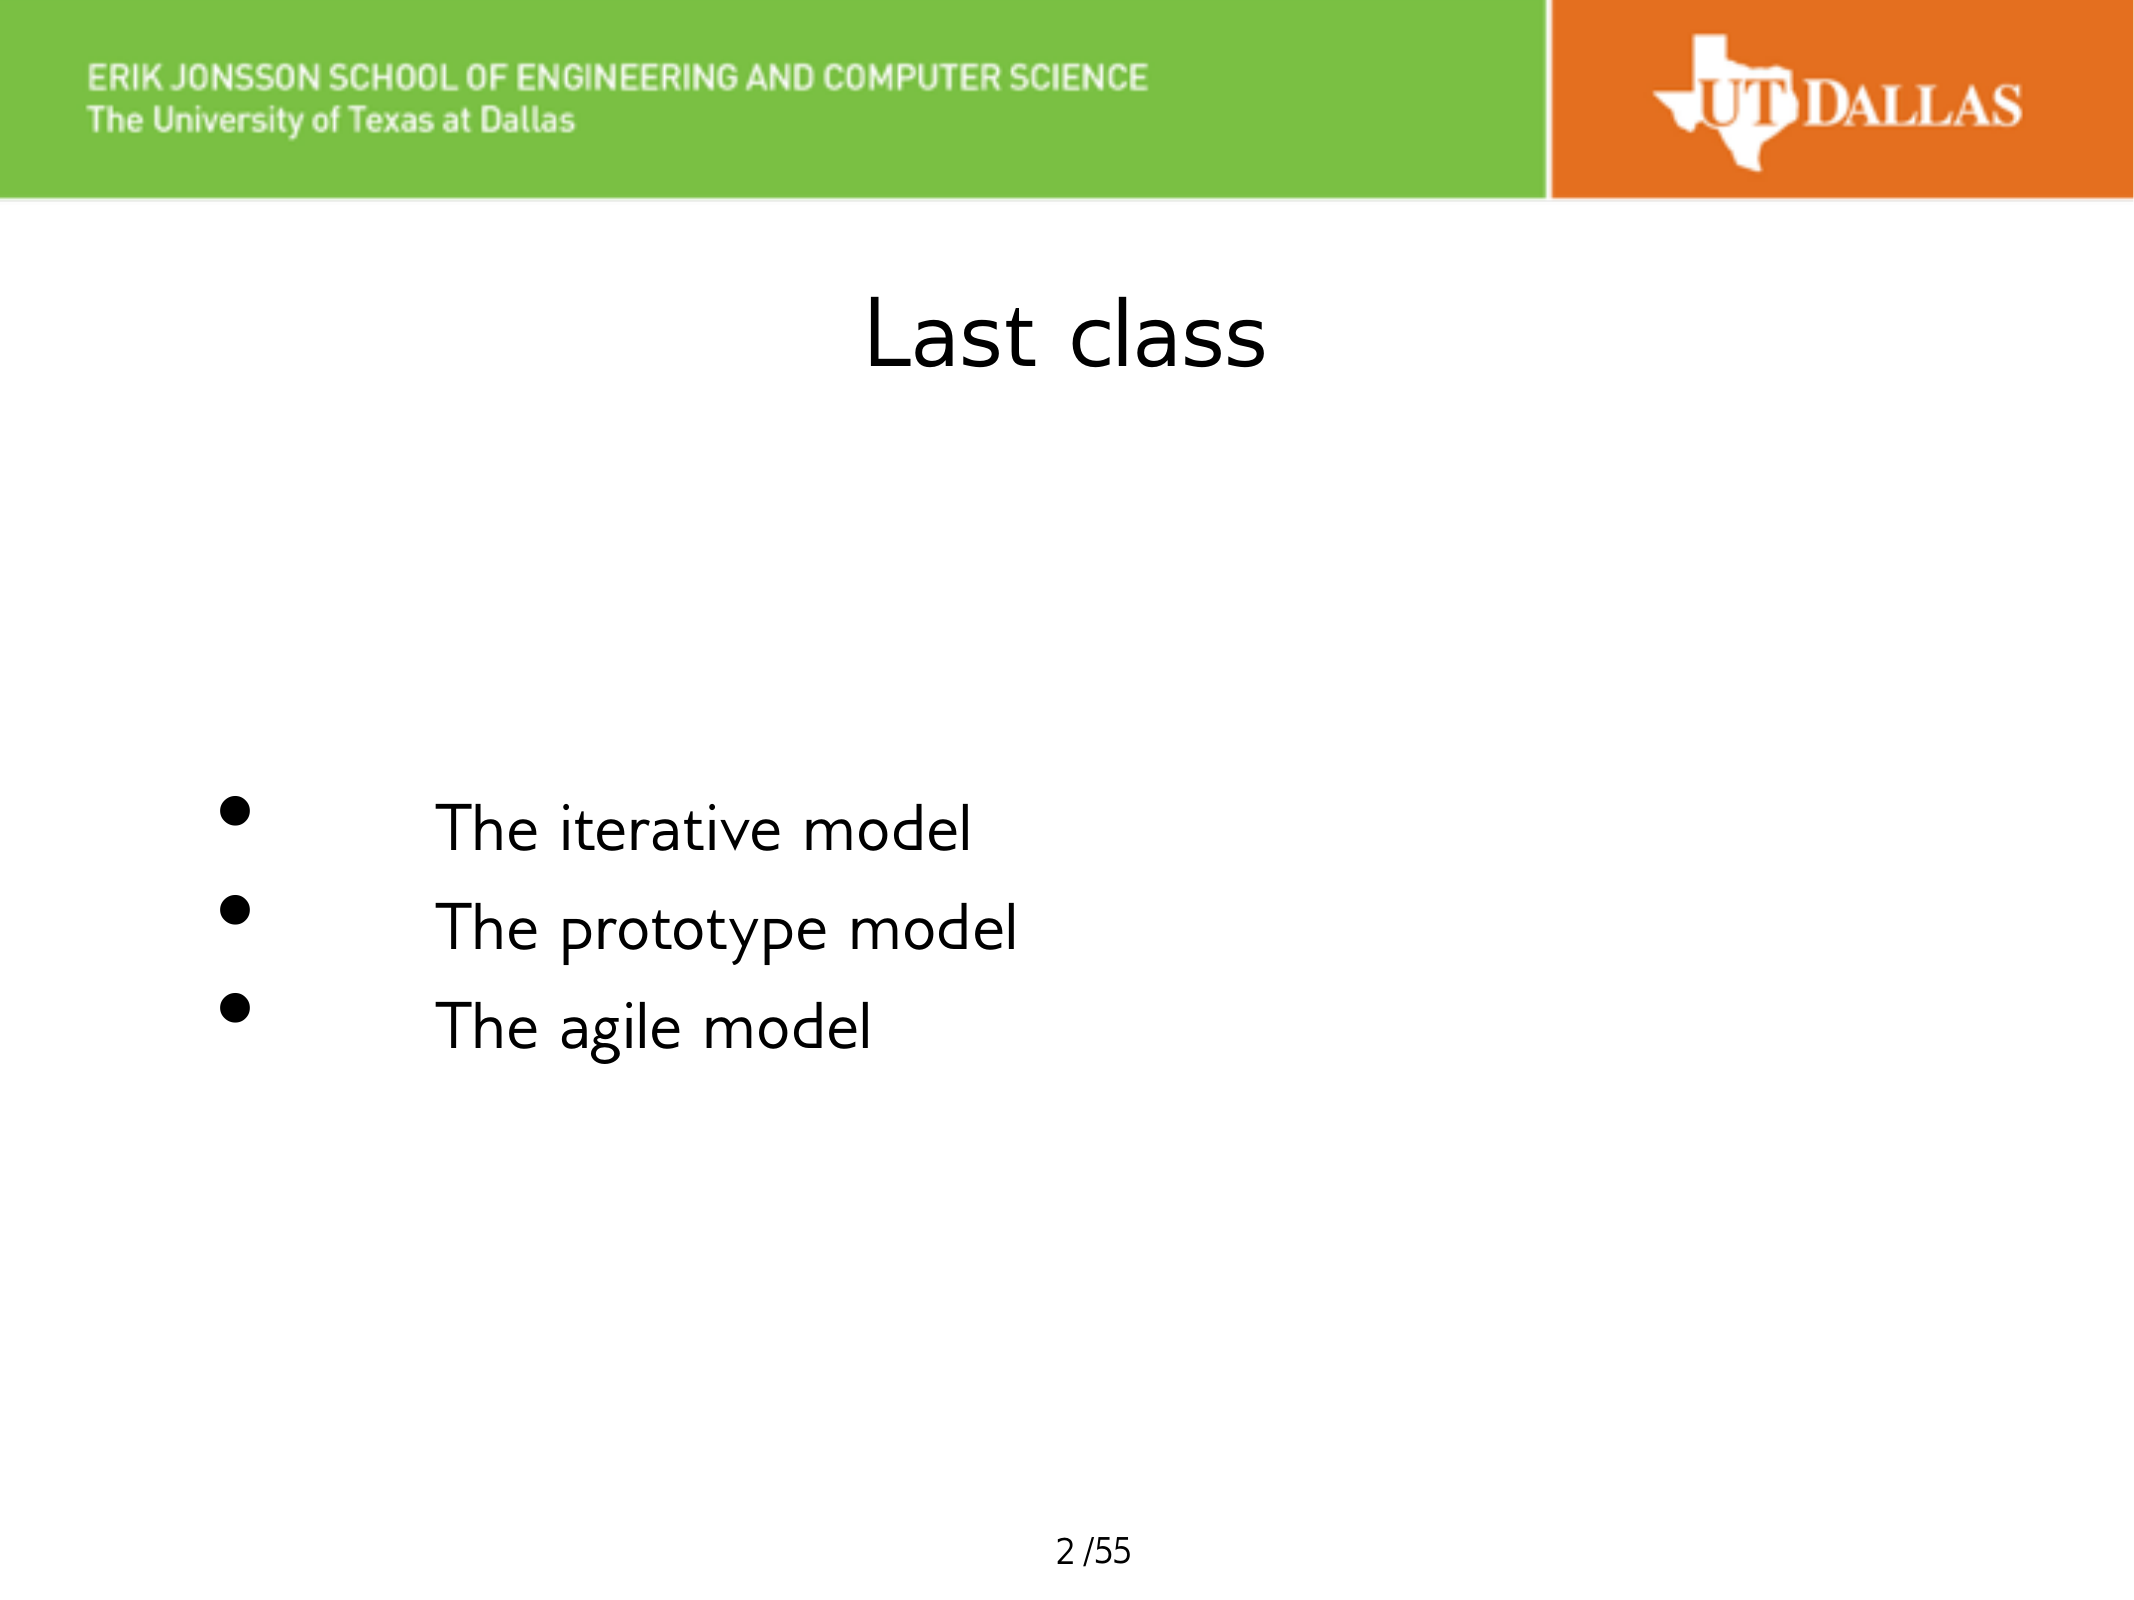

# Last class
The iterative model
The prototype model
The agile model
2